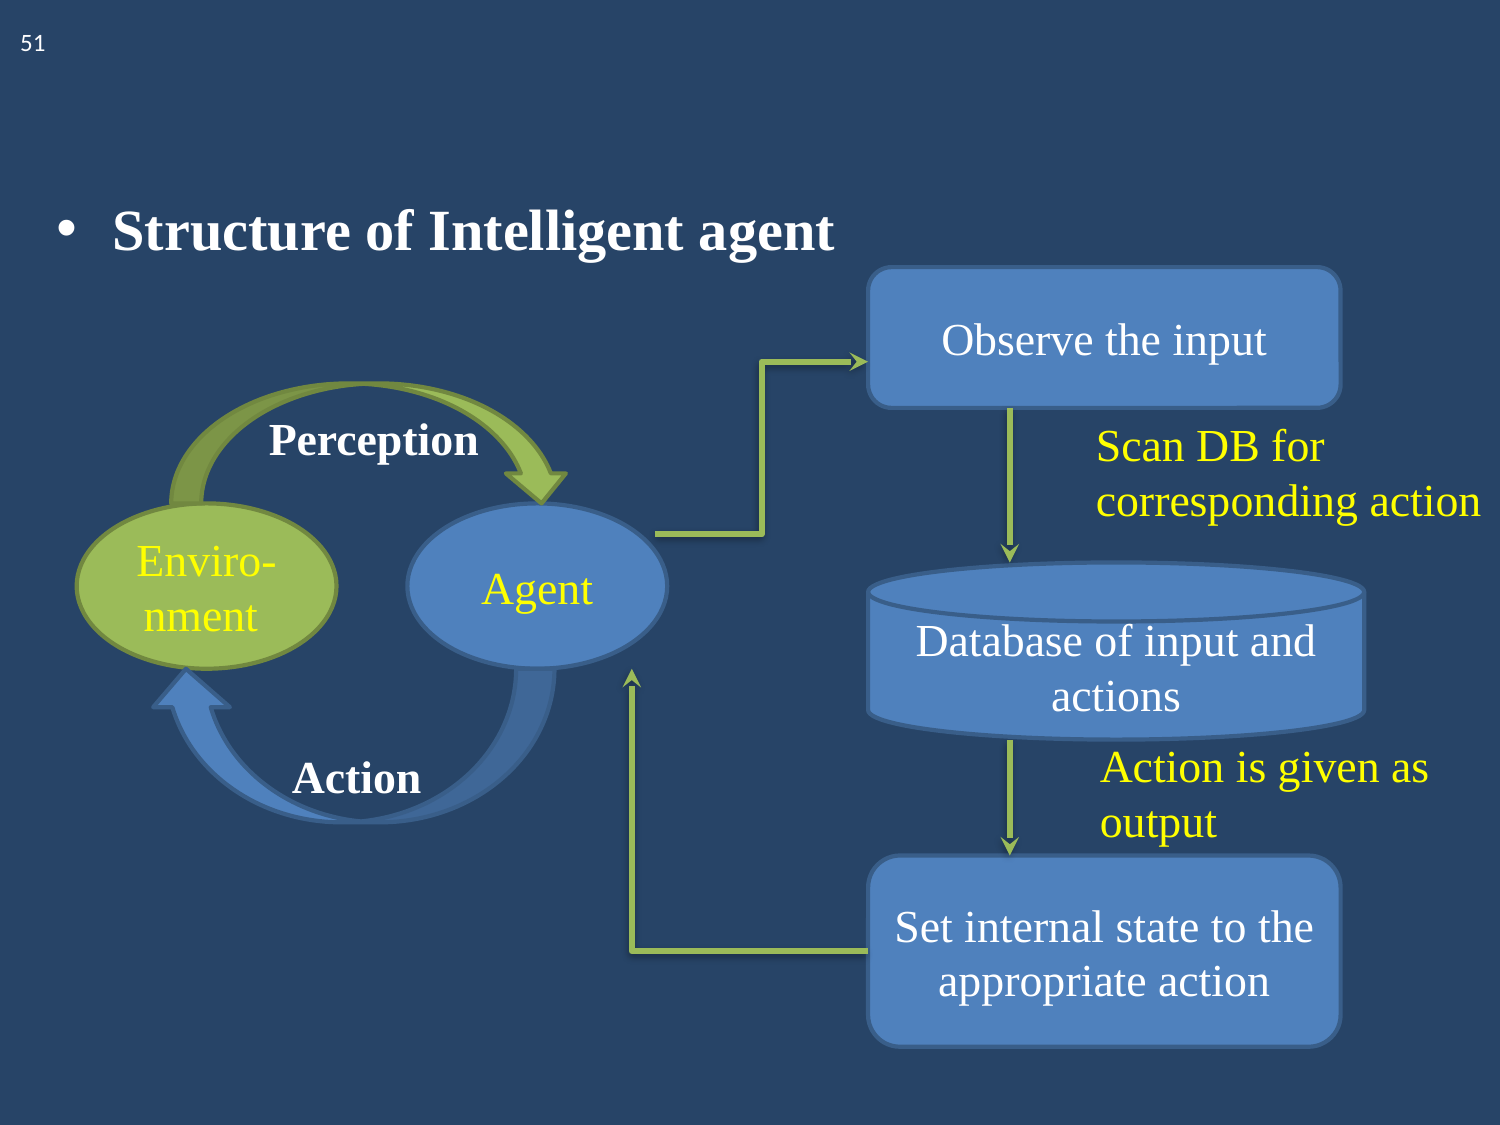

51
Structure of Intelligent agent
Observe the input

Perception
Scan DB for corresponding action
Enviro-nment
Agent
Database of input and actions

Action is given as output
Action
Set internal state to the appropriate action